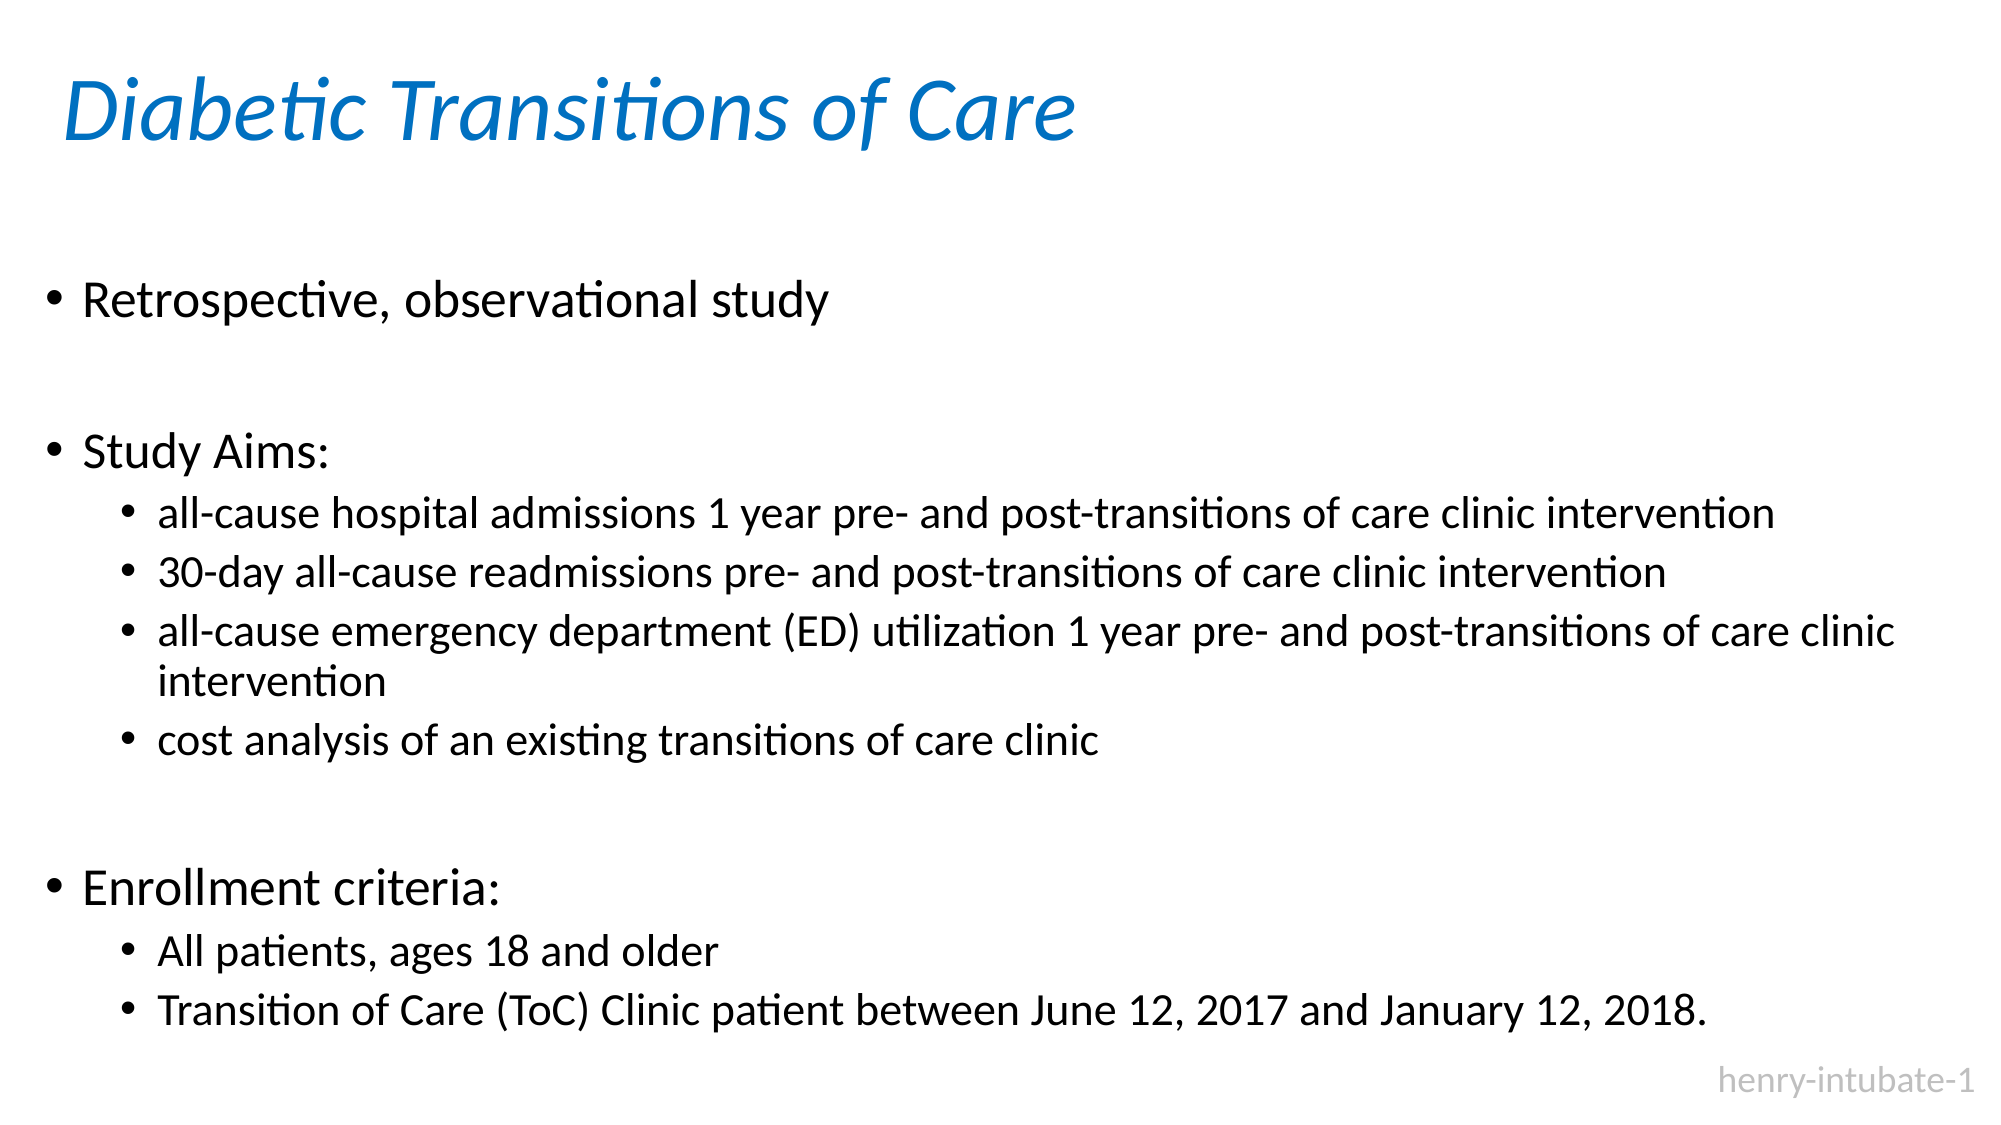

# Diabetic Transitions of Care
Retrospective, observational study

Study Aims:
all-cause hospital admissions 1 year pre- and post-transitions of care clinic intervention
30-day all-cause readmissions pre- and post-transitions of care clinic intervention
all-cause emergency department (ED) utilization 1 year pre- and post-transitions of care clinic intervention
cost analysis of an existing transitions of care clinic

Enrollment criteria:
All patients, ages 18 and older
Transition of Care (ToC) Clinic patient between June 12, 2017 and January 12, 2018.
henry-intubate-1